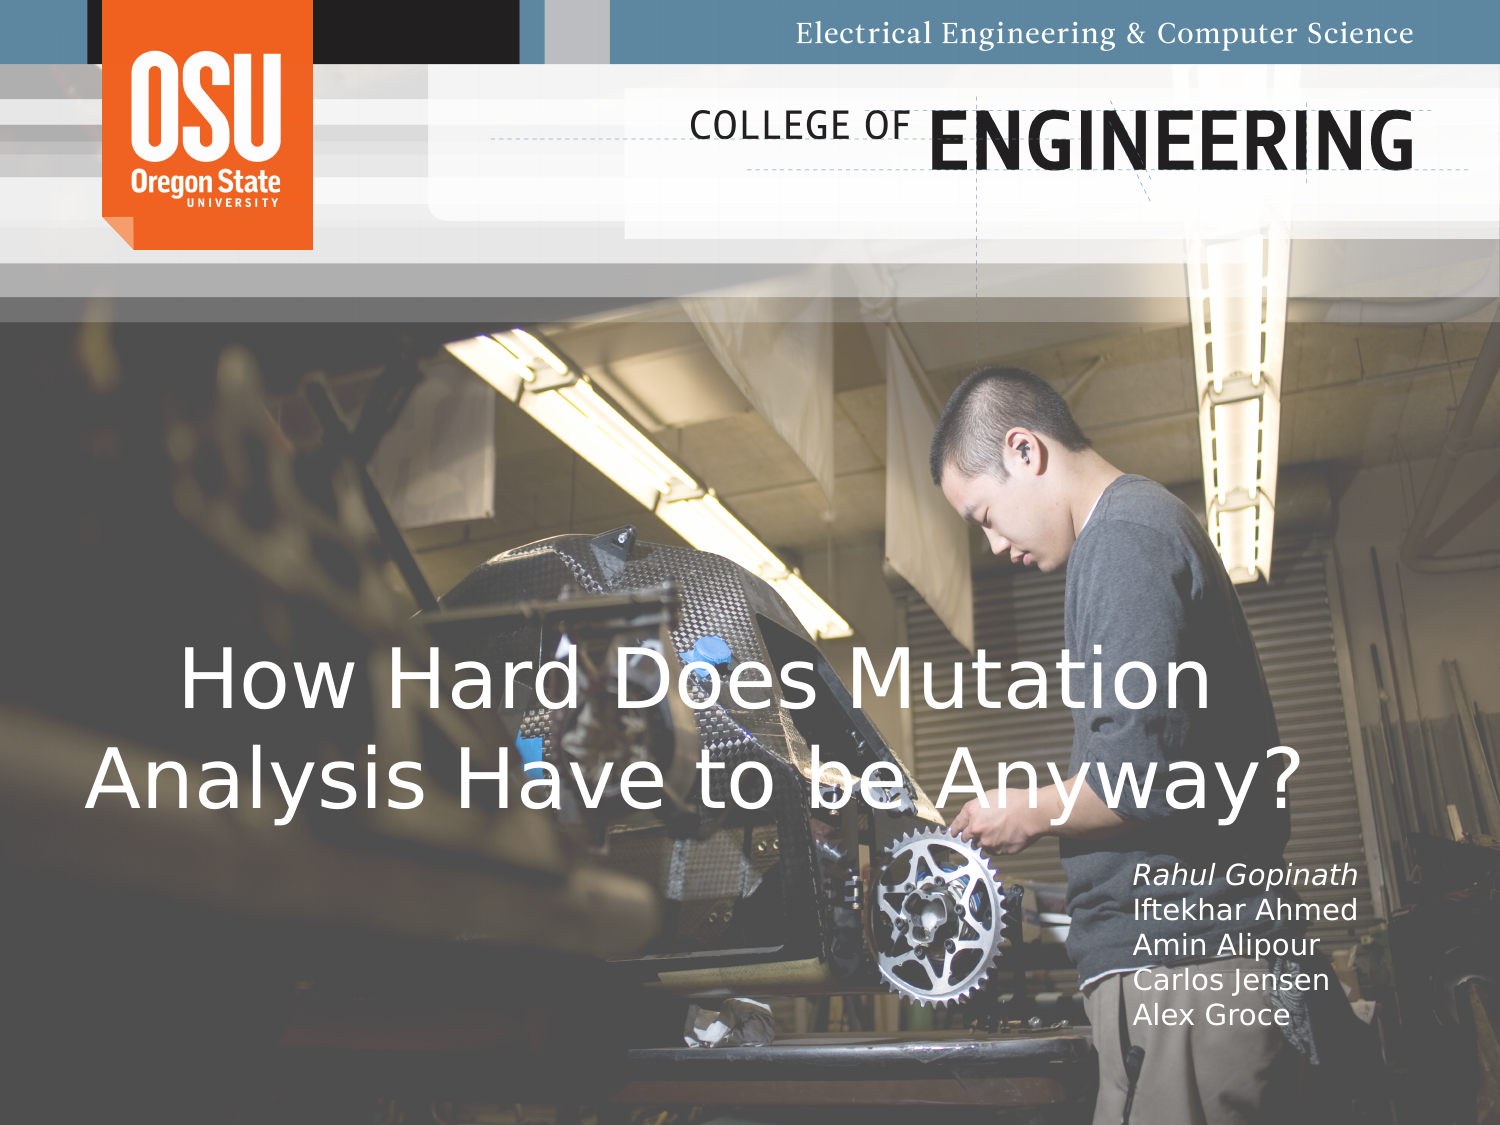

# How Hard Does Mutation Analysis Have to be Anyway?
Rahul Gopinath
Iftekhar Ahmed
Amin Alipour
Carlos Jensen
Alex Groce